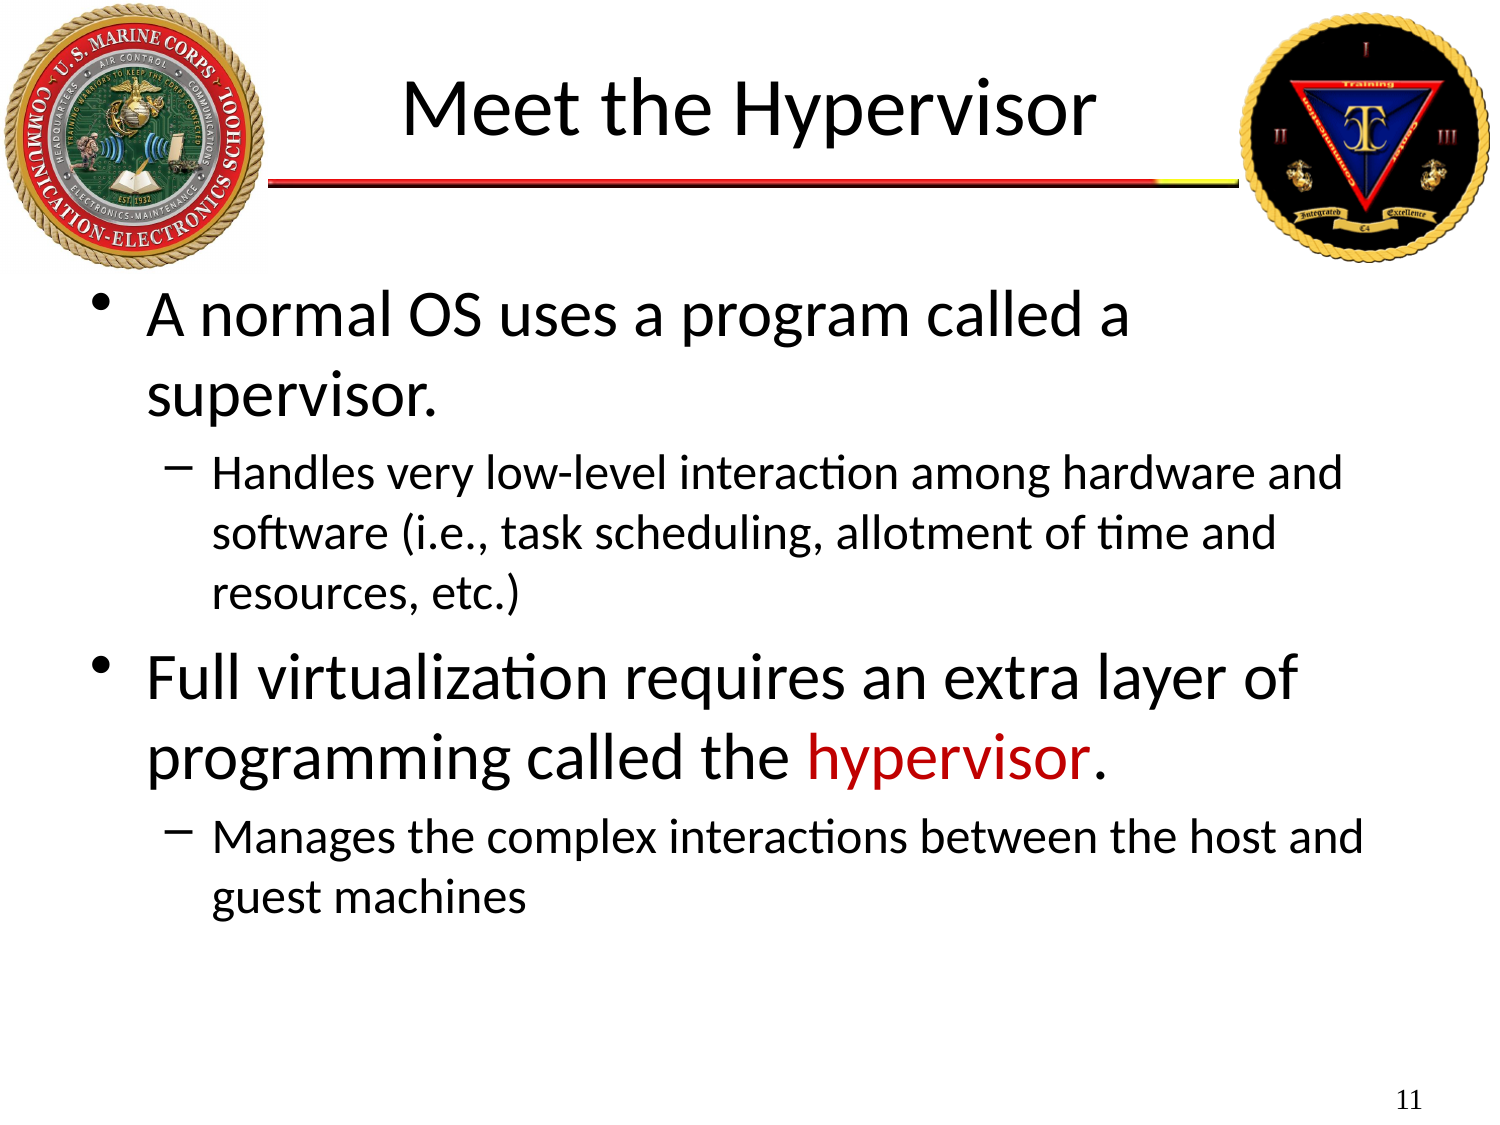

# Meet the Hypervisor
A normal OS uses a program called a supervisor.
Handles very low-level interaction among hardware and software (i.e., task scheduling, allotment of time and resources, etc.)
Full virtualization requires an extra layer of programming called the hypervisor.
Manages the complex interactions between the host and guest machines